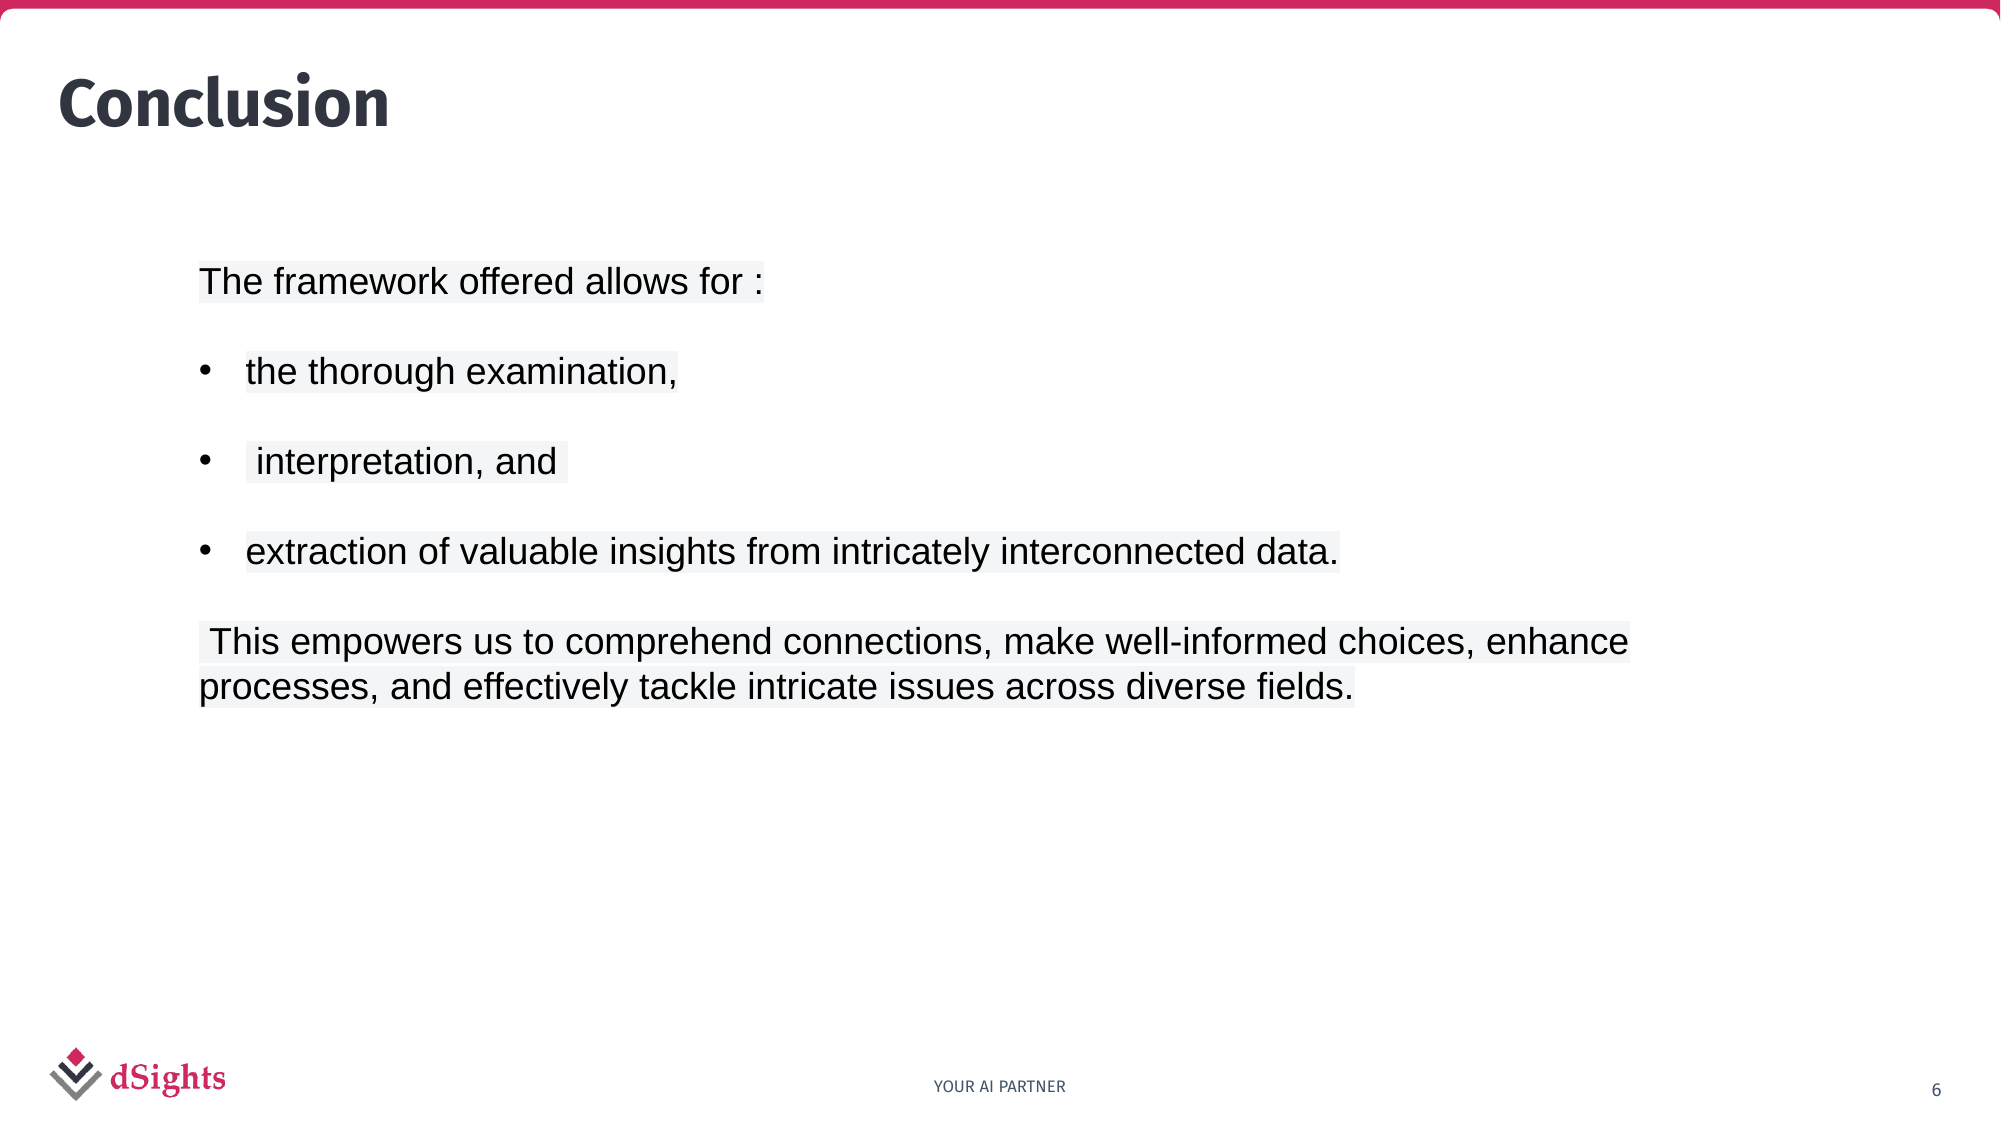

# Conclusion
The framework offered allows for :

the thorough examination,

 interpretation, and

extraction of valuable insights from intricately interconnected data.

 This empowers us to comprehend connections, make well-informed choices, enhance processes, and effectively tackle intricate issues across diverse fields.
6